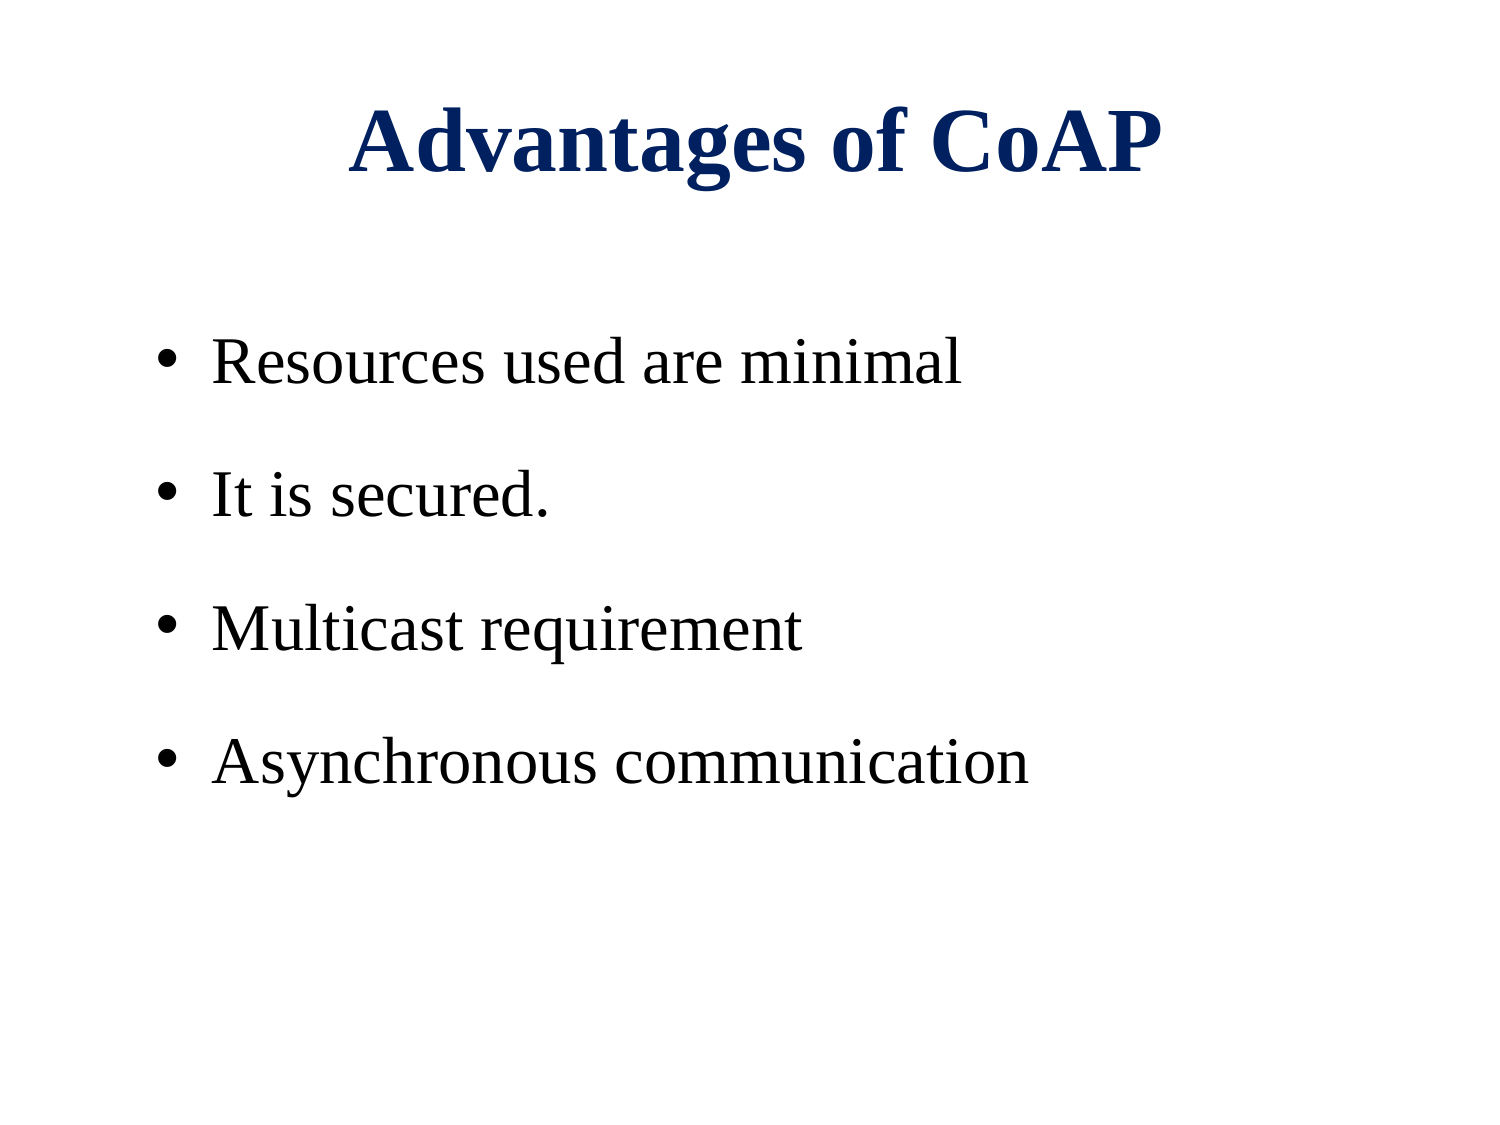

# Advantages of CoAP
Resources used are minimal
It is secured.
Multicast requirement
Asynchronous communication